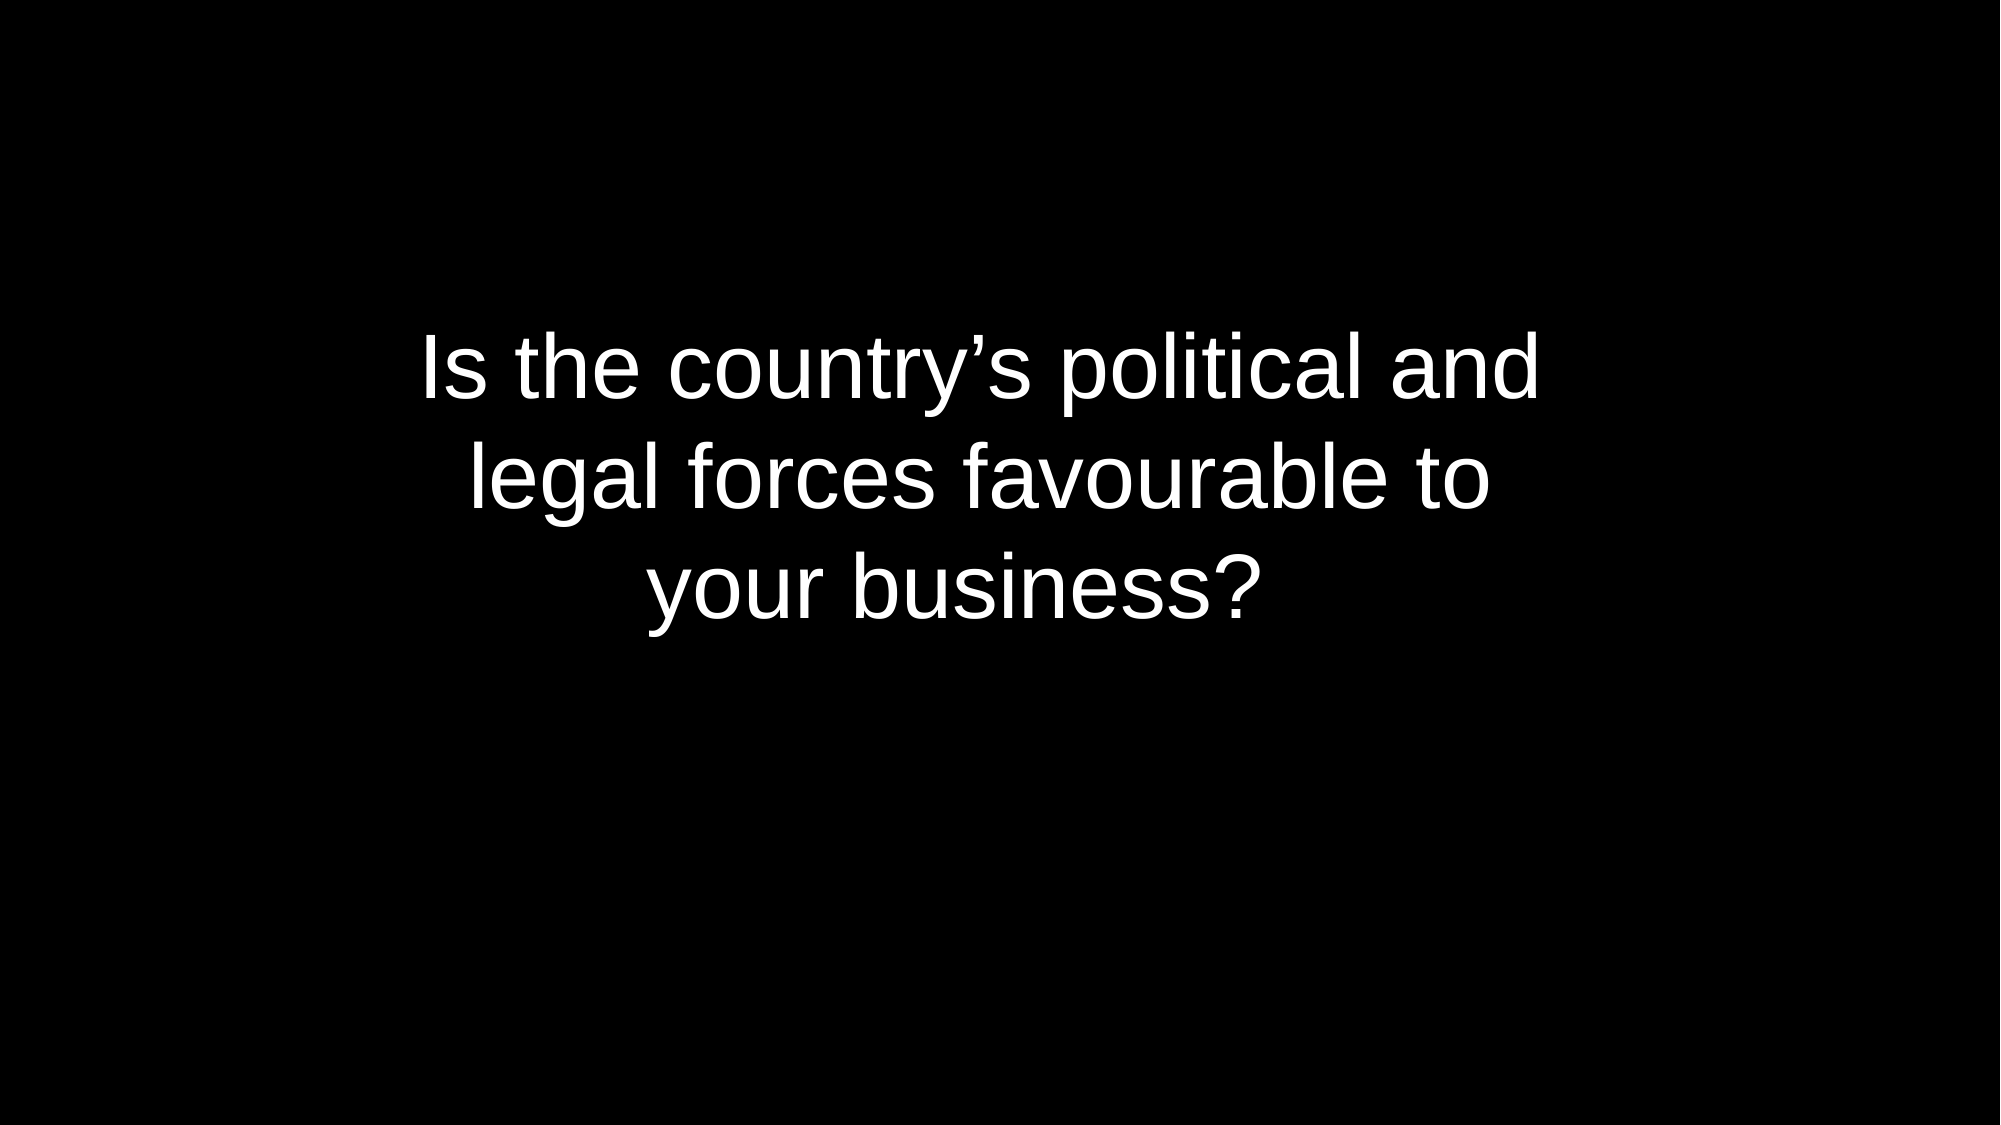

Is the country’s political and legal forces favourable to your business?